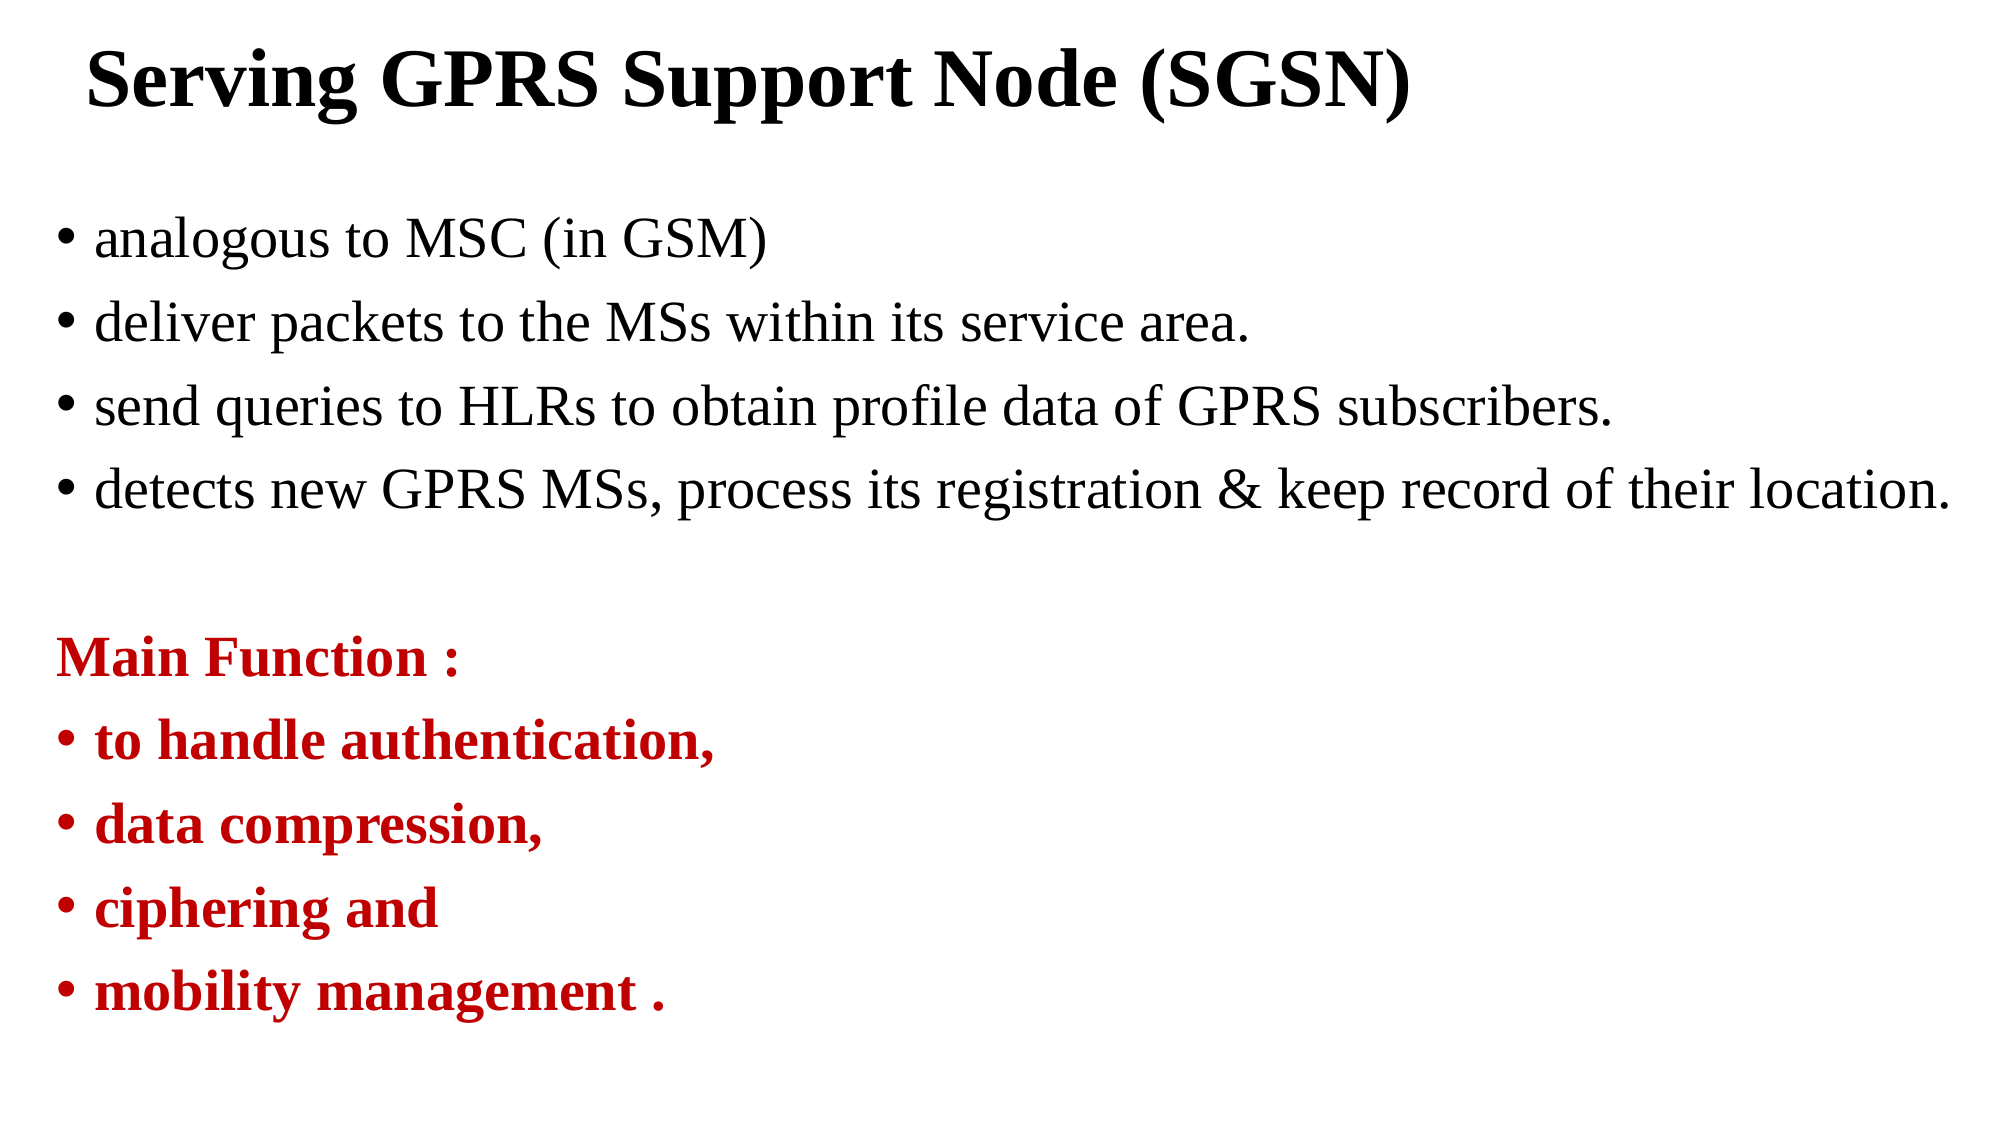

# Serving GPRS Support Node (SGSN)
analogous to MSC (in GSM)
deliver packets to the MSs within its service area.
send queries to HLRs to obtain profile data of GPRS subscribers.
detects new GPRS MSs, process its registration & keep record of their location.

Main Function :
to handle authentication,
data compression,
ciphering and
mobility management .